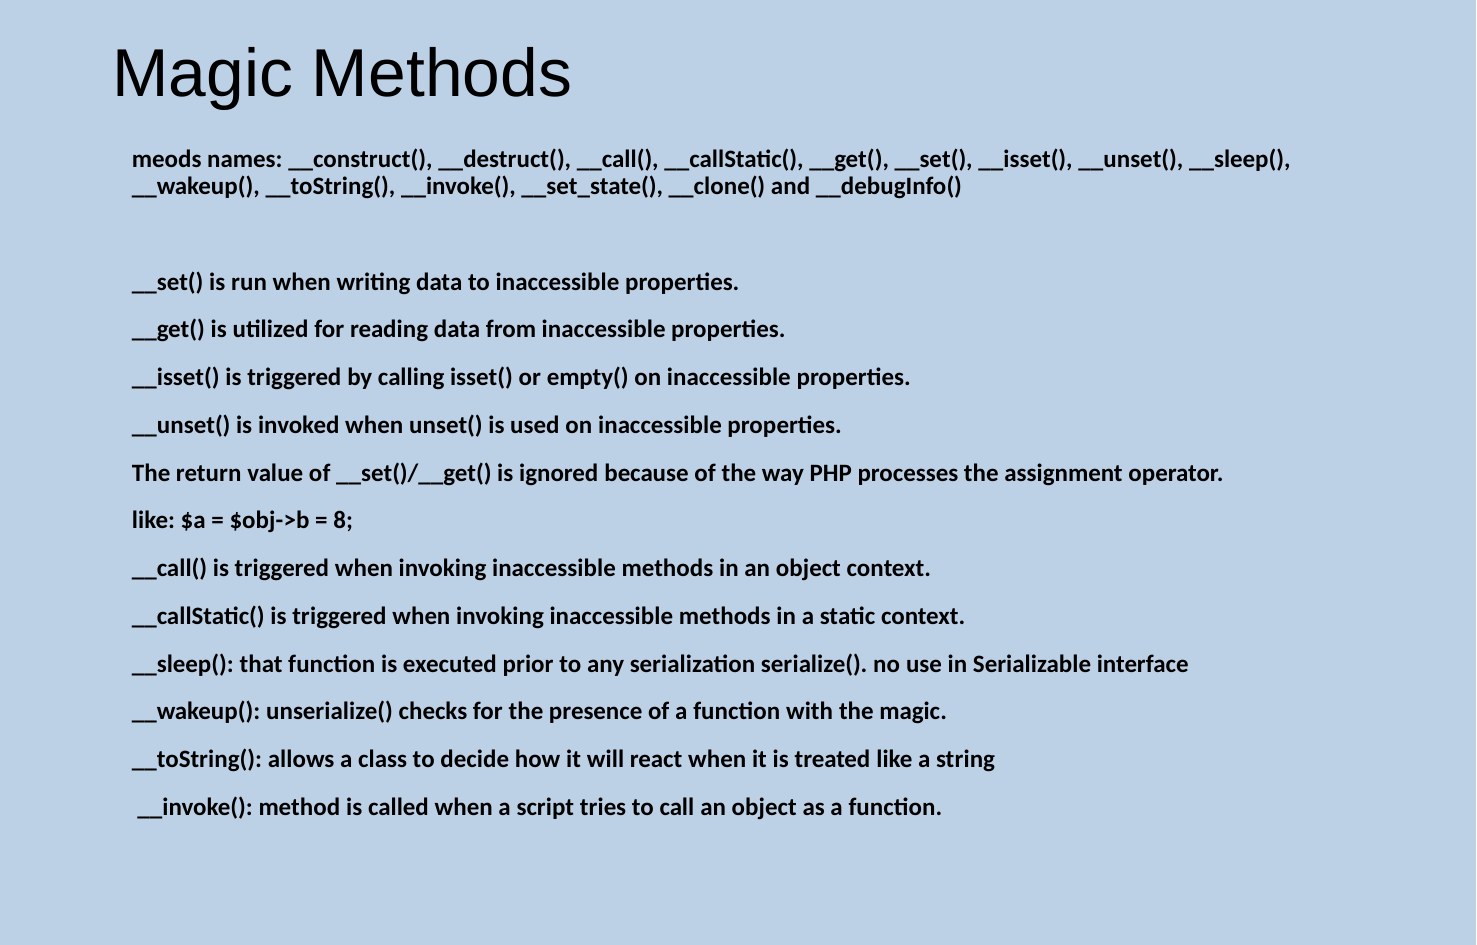

Magic Methods
meods names: __construct(), __destruct(), __call(), __callStatic(), __get(), __set(), __isset(), __unset(), __sleep(), __wakeup(), __toString(), __invoke(), __set_state(), __clone() and __debugInfo()

__set() is run when writing data to inaccessible properties.
__get() is utilized for reading data from inaccessible properties.
__isset() is triggered by calling isset() or empty() on inaccessible properties.
__unset() is invoked when unset() is used on inaccessible properties.
The return value of __set()/__get() is ignored because of the way PHP processes the assignment operator.
like: $a = $obj->b = 8;
__call() is triggered when invoking inaccessible methods in an object context.
__callStatic() is triggered when invoking inaccessible methods in a static context.
__sleep(): that function is executed prior to any serialization serialize(). no use in Serializable interface
__wakeup(): unserialize() checks for the presence of a function with the magic.
__toString(): allows a class to decide how it will react when it is treated like a string
 __invoke(): method is called when a script tries to call an object as a function.